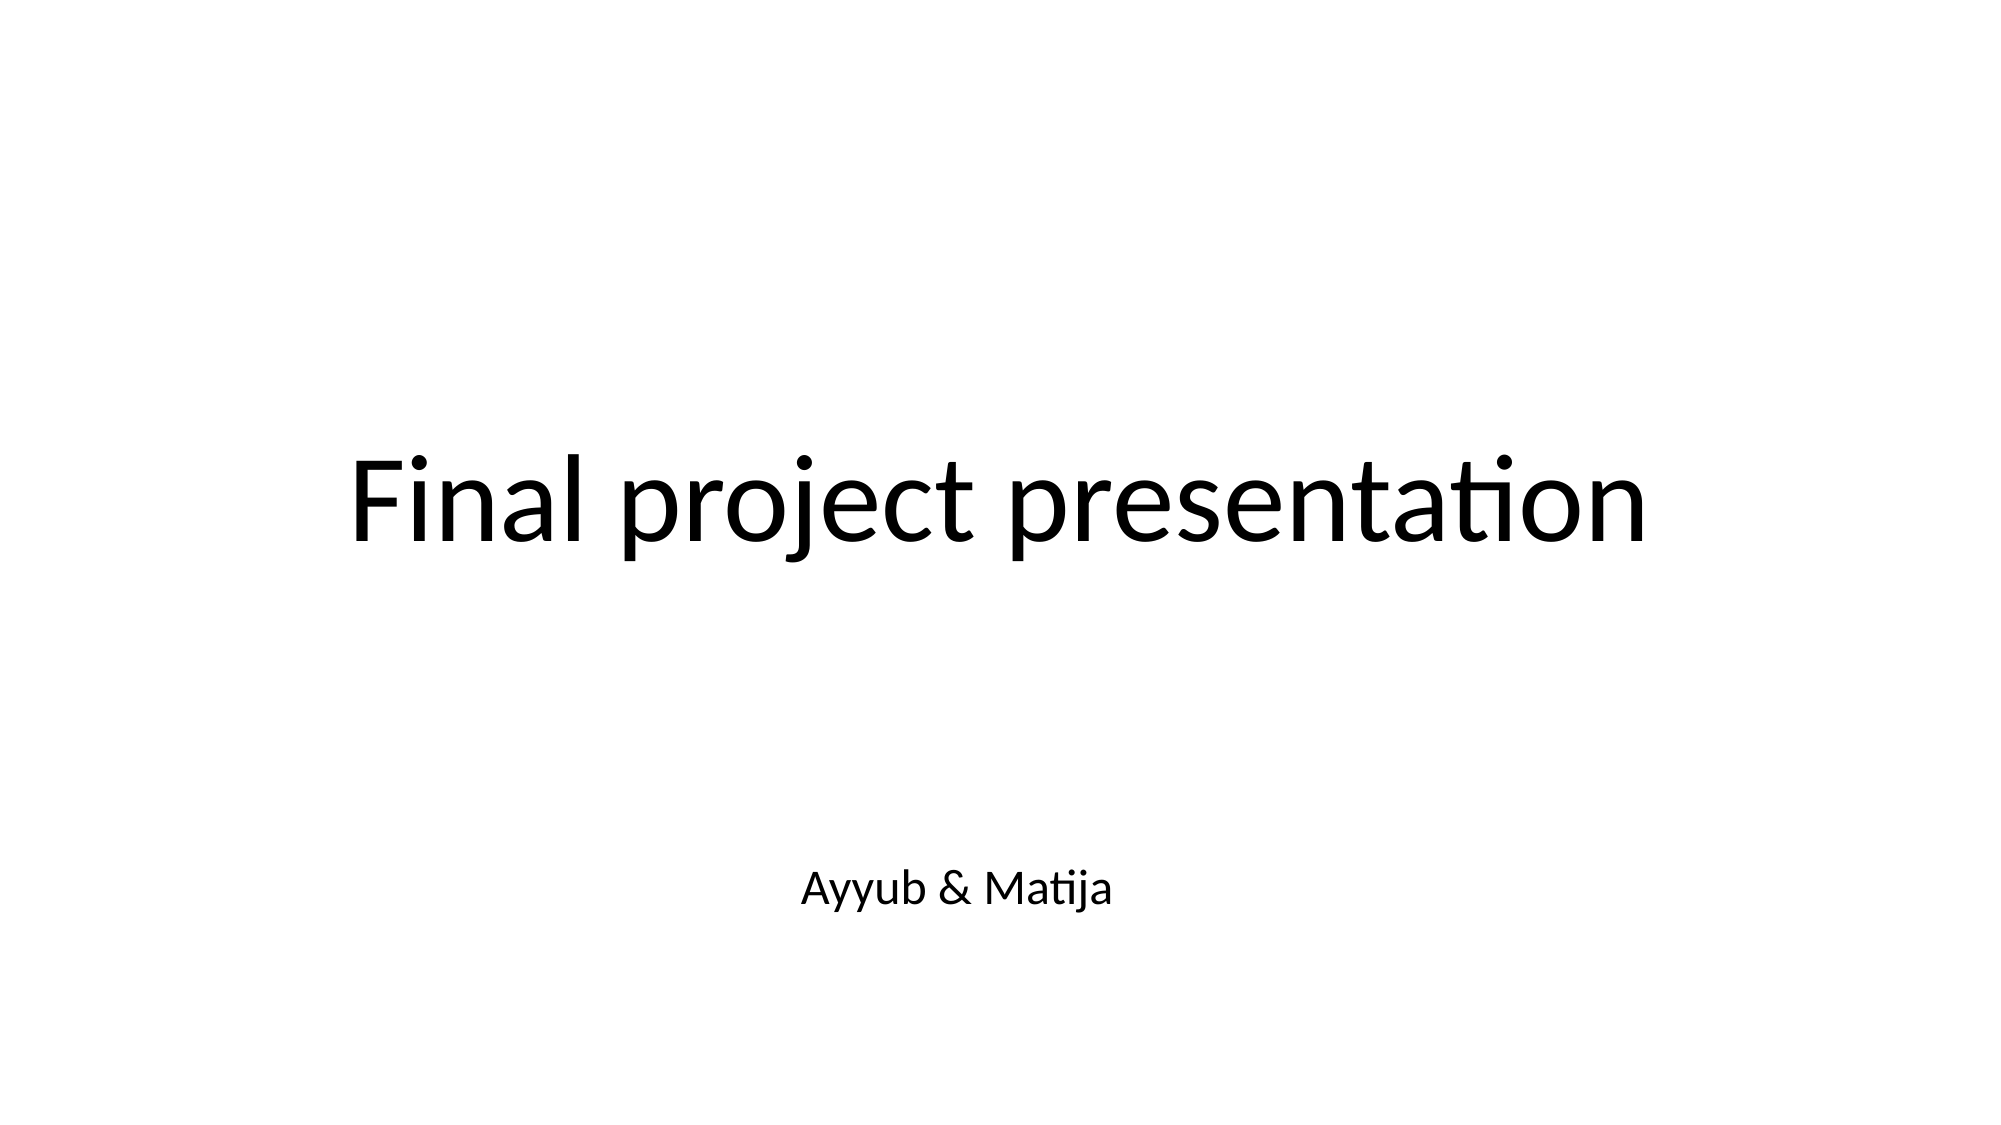

# Final project presentation
Ayyub & Matija